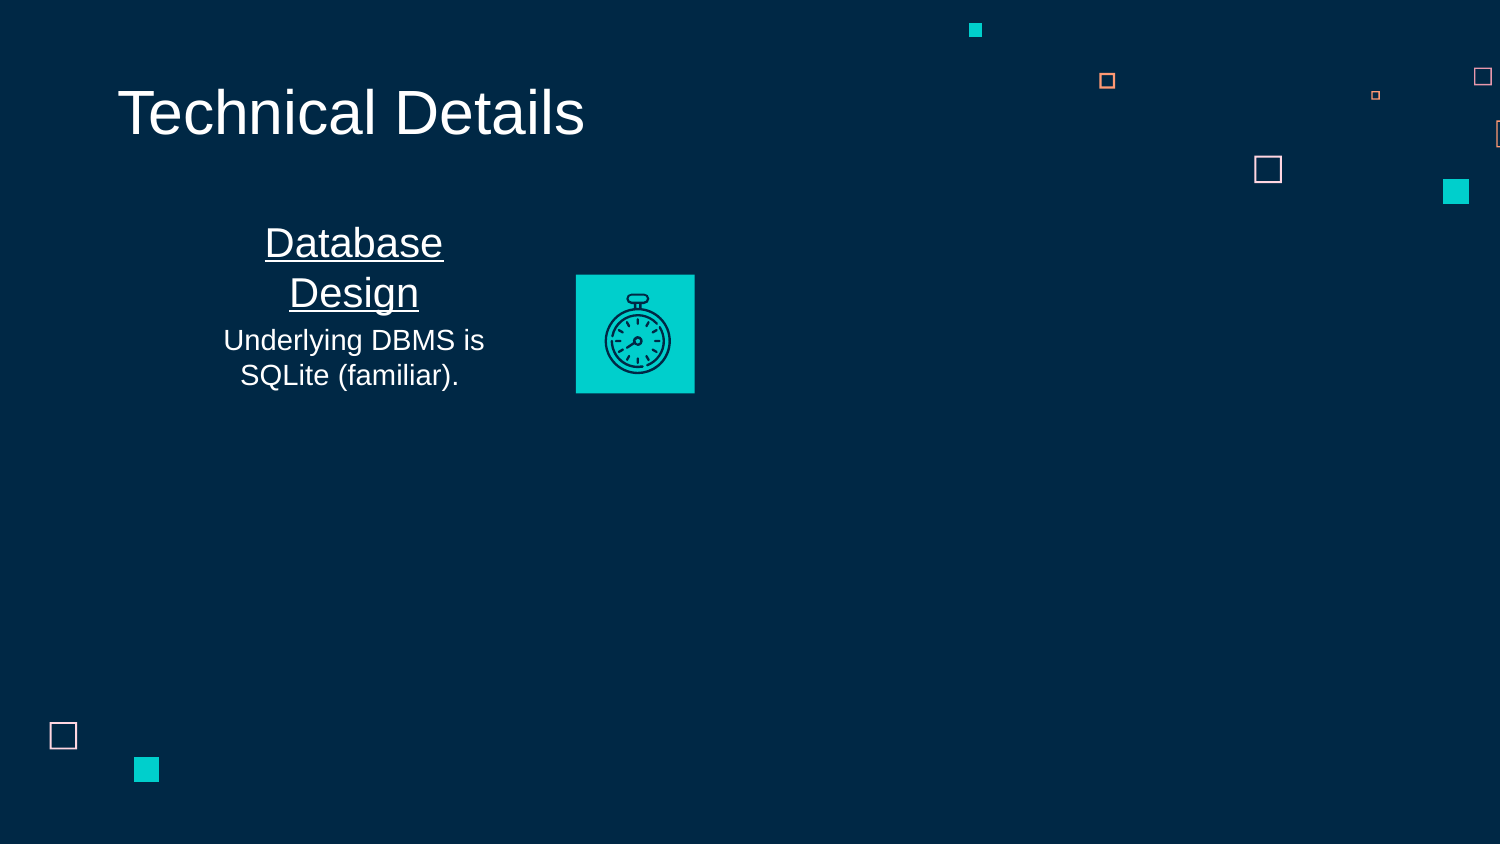

Technical Details
# Database Design

Underlying DBMS is SQLite (familiar).